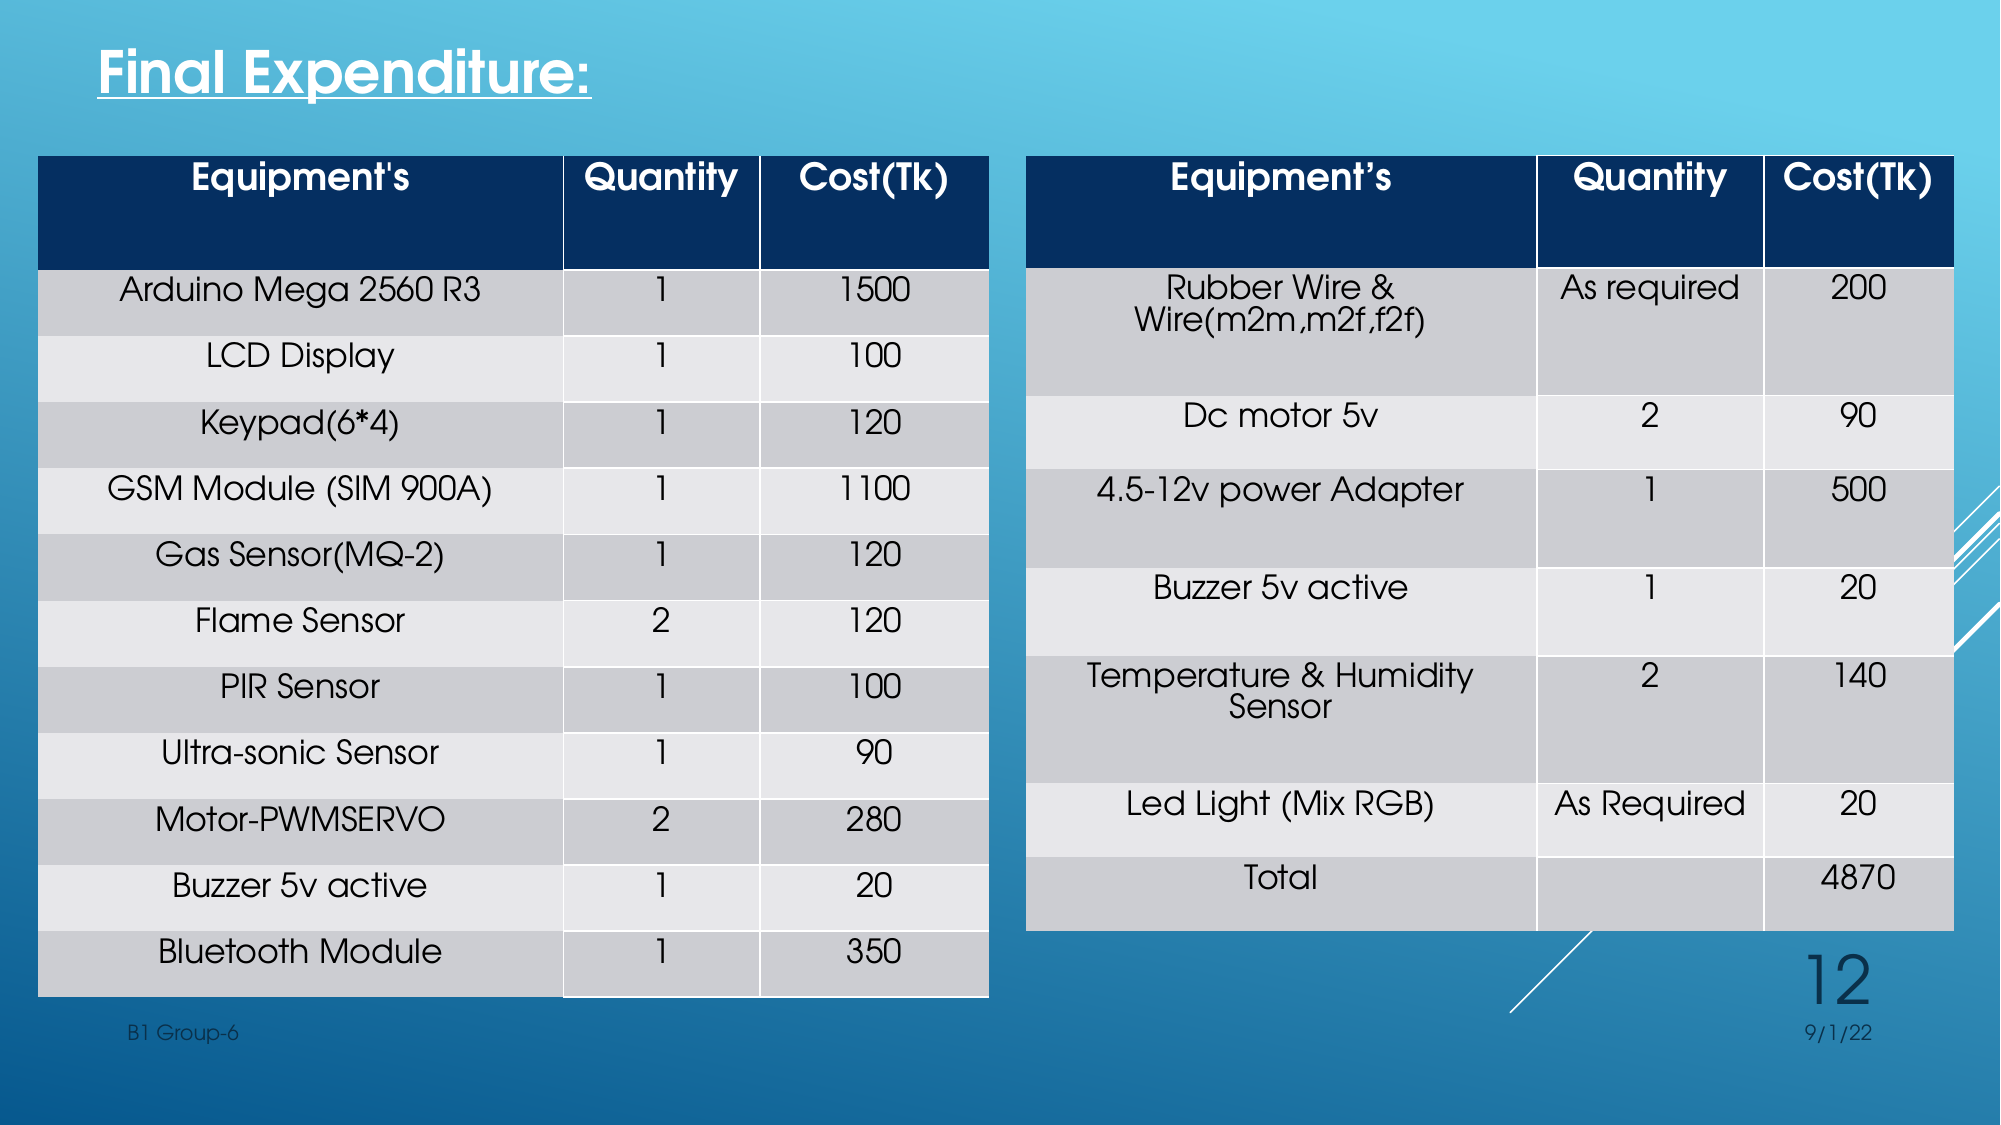

Final Expenditure:
| Equipment's | Quantity | Cost(Tk) |
| --- | --- | --- |
| Arduino Mega 2560 R3 | 1 | 1500 |
| LCD Display | 1 | 100 |
| Keypad(6\*4) | 1 | 120 |
| GSM Module (SIM 900A) | 1 | 1100 |
| Gas Sensor(MQ-2) | 1 | 120 |
| Flame Sensor | 2 | 120 |
| PIR Sensor | 1 | 100 |
| Ultra-sonic Sensor | 1 | 90 |
| Motor-PWMSERVO | 2 | 280 |
| Buzzer 5v active | 1 | 20 |
| Bluetooth Module | 1 | 350 |
| Equipment’s | Quantity | Cost(Tk) |
| --- | --- | --- |
| Rubber Wire & Wire(m2m,m2f,f2f) | As required | 200 |
| Dc motor 5v | 2 | 90 |
| 4.5-12v power Adapter | 1 | 500 |
| Buzzer 5v active | 1 | 20 |
| Temperature & Humidity Sensor | 2 | 140 |
| Led Light (Mix RGB) | As Required | 20 |
| Total |  | 4870 |
12
B1 Group-6
9/1/22